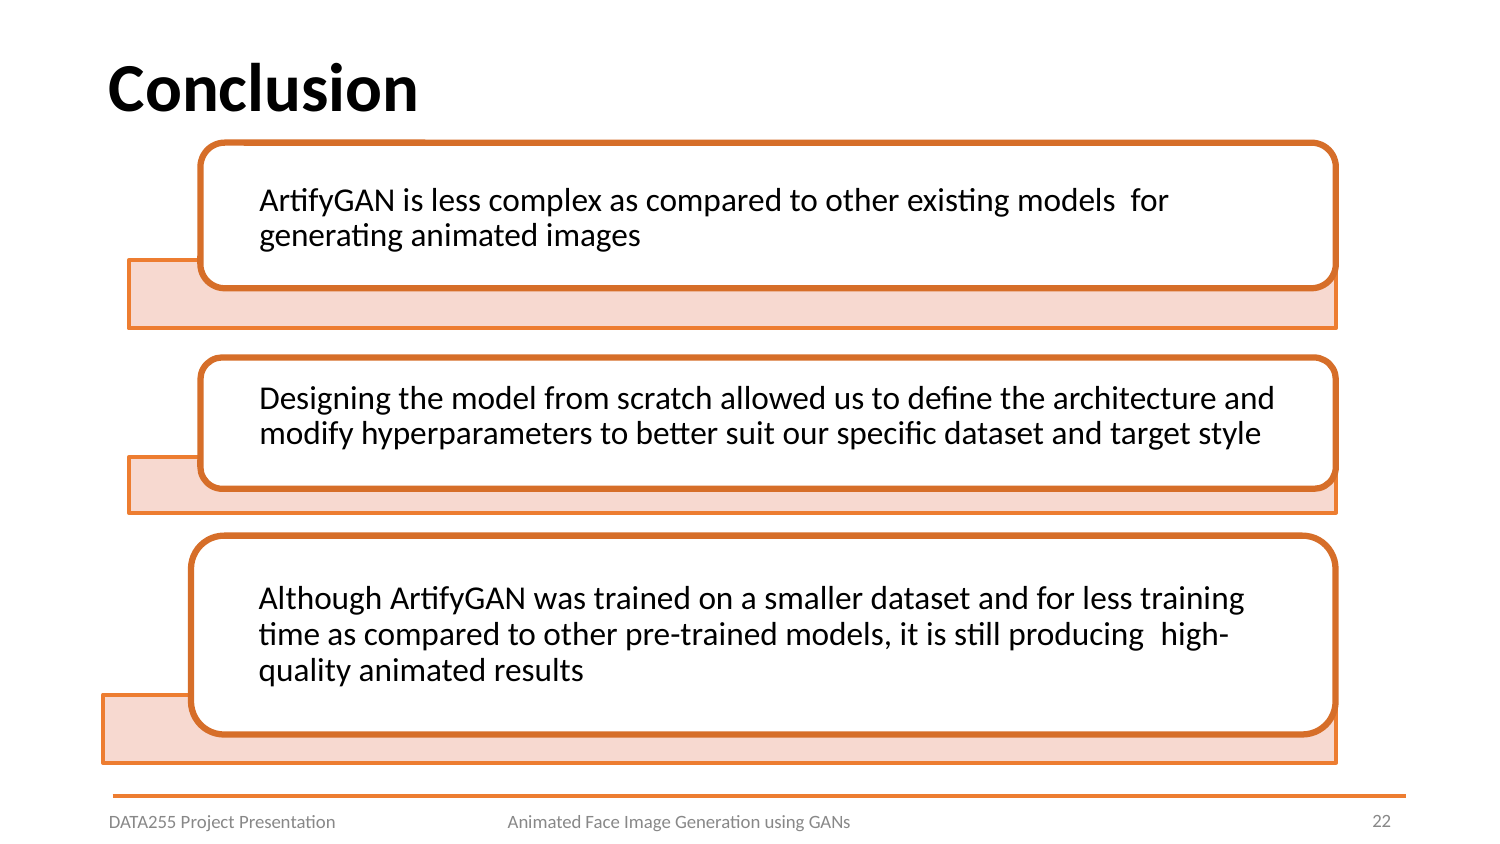

# Conclusion

ArtifyGAN is less complex as compared to other existing models  for generating animated images

Designing the model from scratch allowed us to define the architecture and modify hyperparameters to better suit our specific dataset and target style

Although ArtifyGAN was trained on a smaller dataset and for less training time as compared to other pre-trained models, it is still producing  high-quality animated results

22
DATA255 Project Presentation
Animated Face Image Generation using GANs